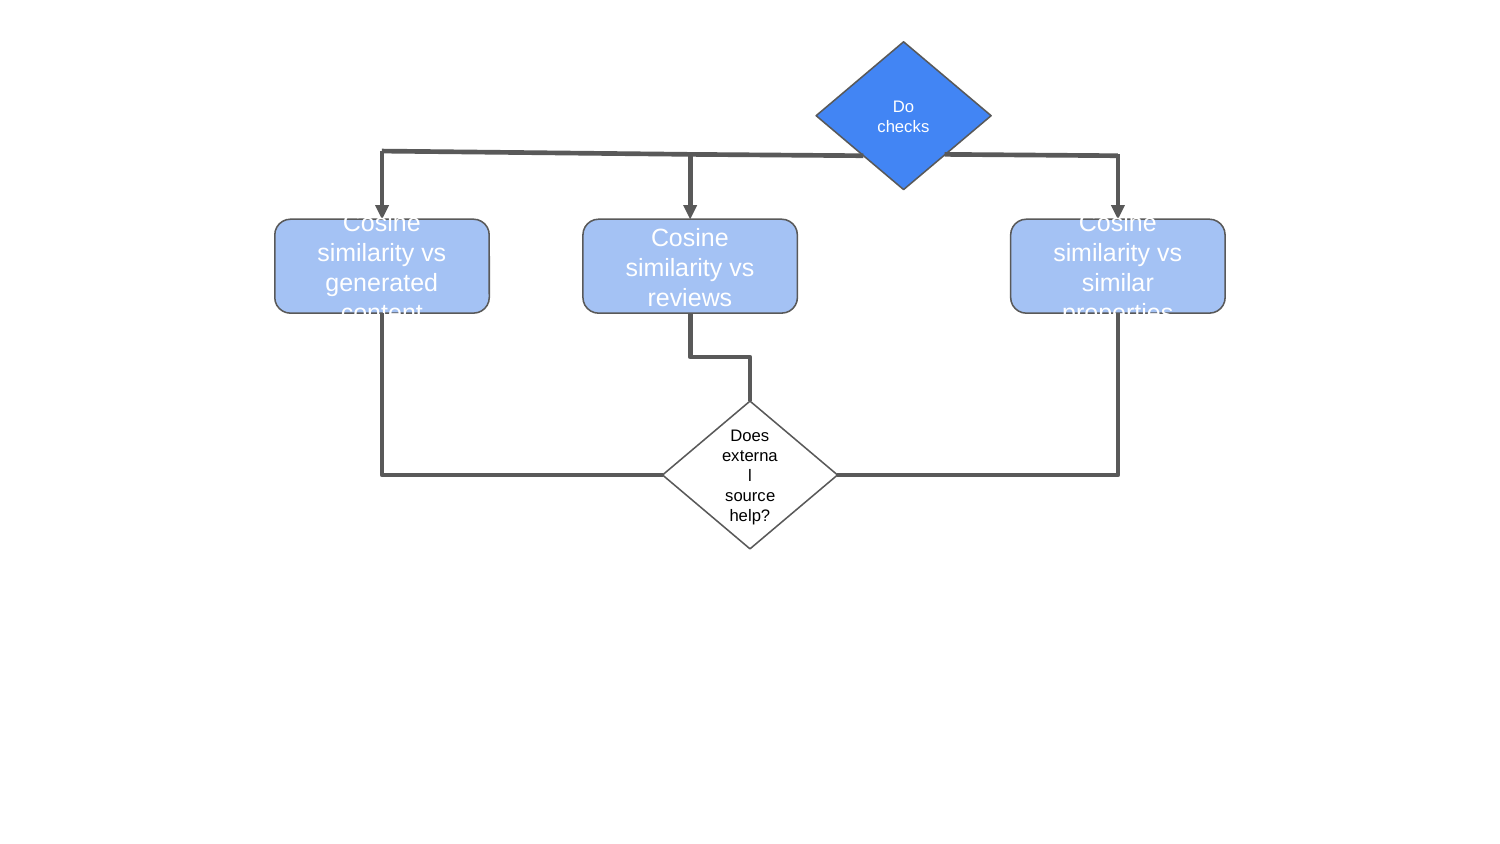

Do checks
Cosine similarity vs generated content
Cosine similarity vs reviews
Cosine similarity vs similar properties
Does external source help?